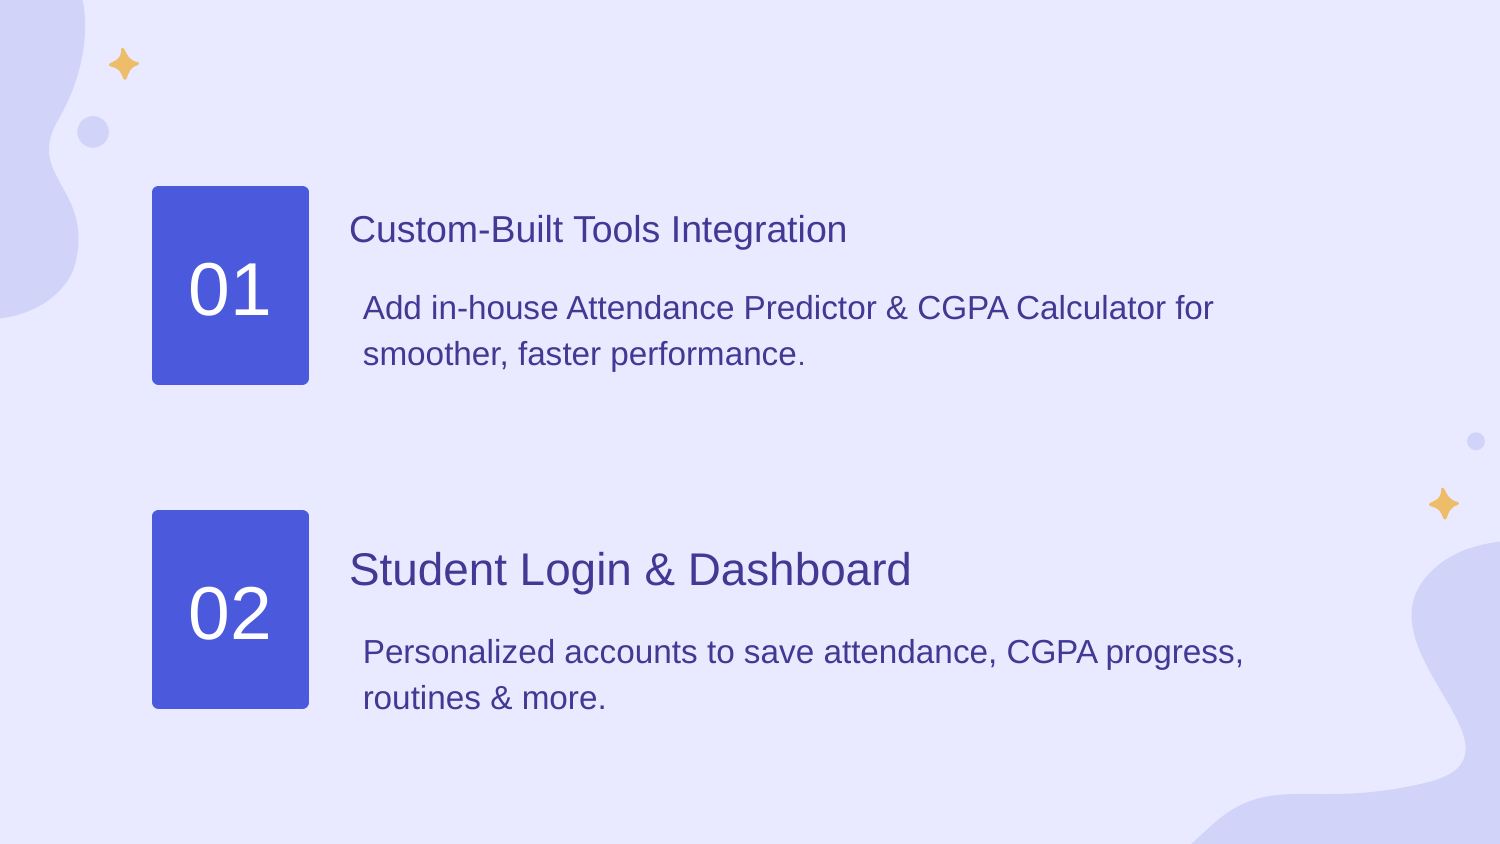

Custom-Built Tools Integration
01
Add in-house Attendance Predictor & CGPA Calculator for smoother, faster performance.
Student Login & Dashboard
02
Personalized accounts to save attendance, CGPA progress, routines & more.